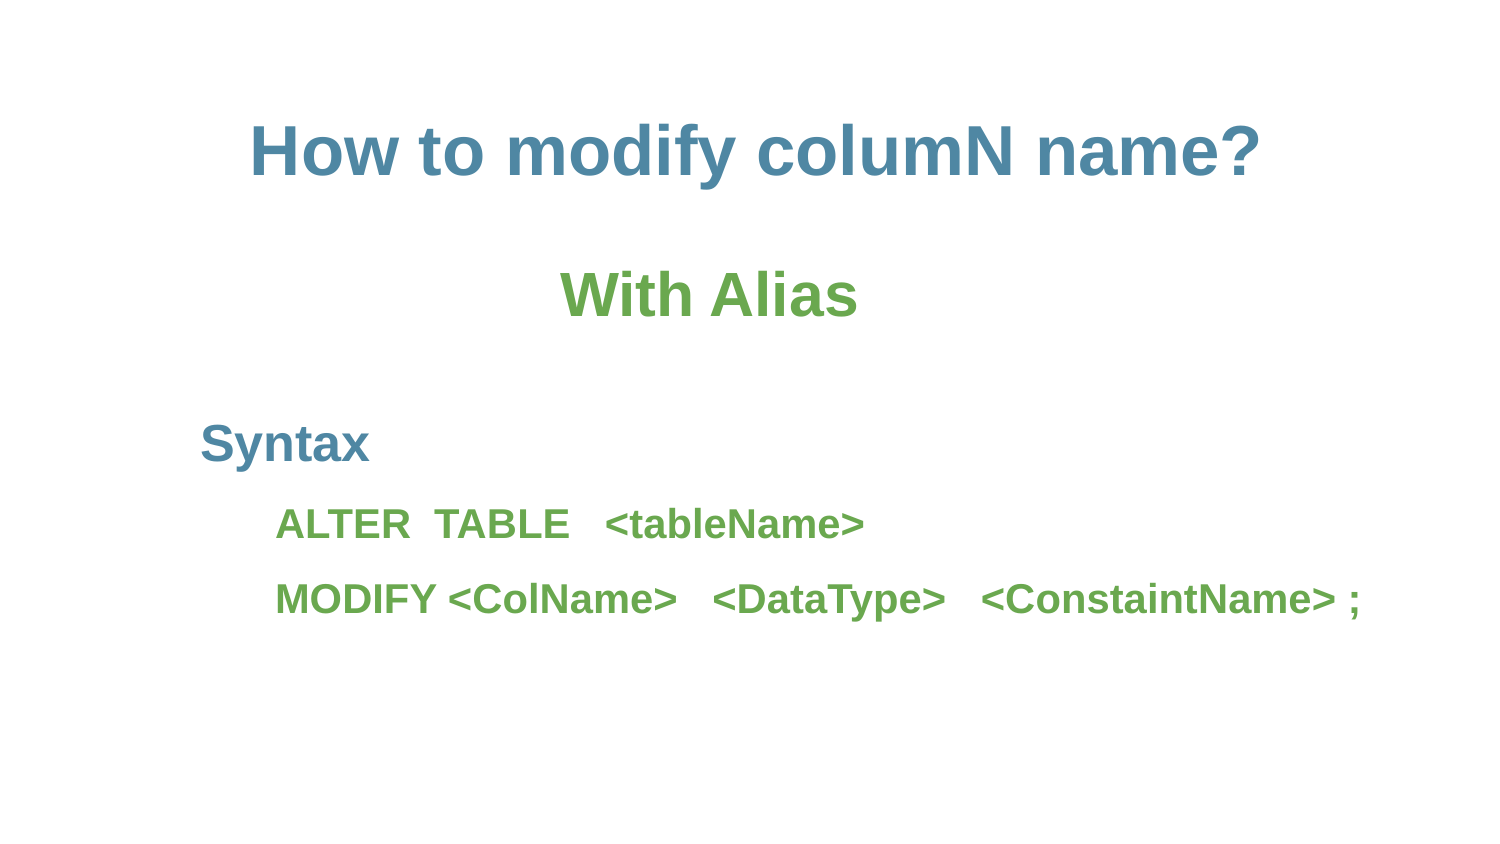

# How to modify columN name?
With Alias
Syntax
ALTER  TABLE   <tableName>
MODIFY <ColName>   <DataType>   <ConstaintName> ;